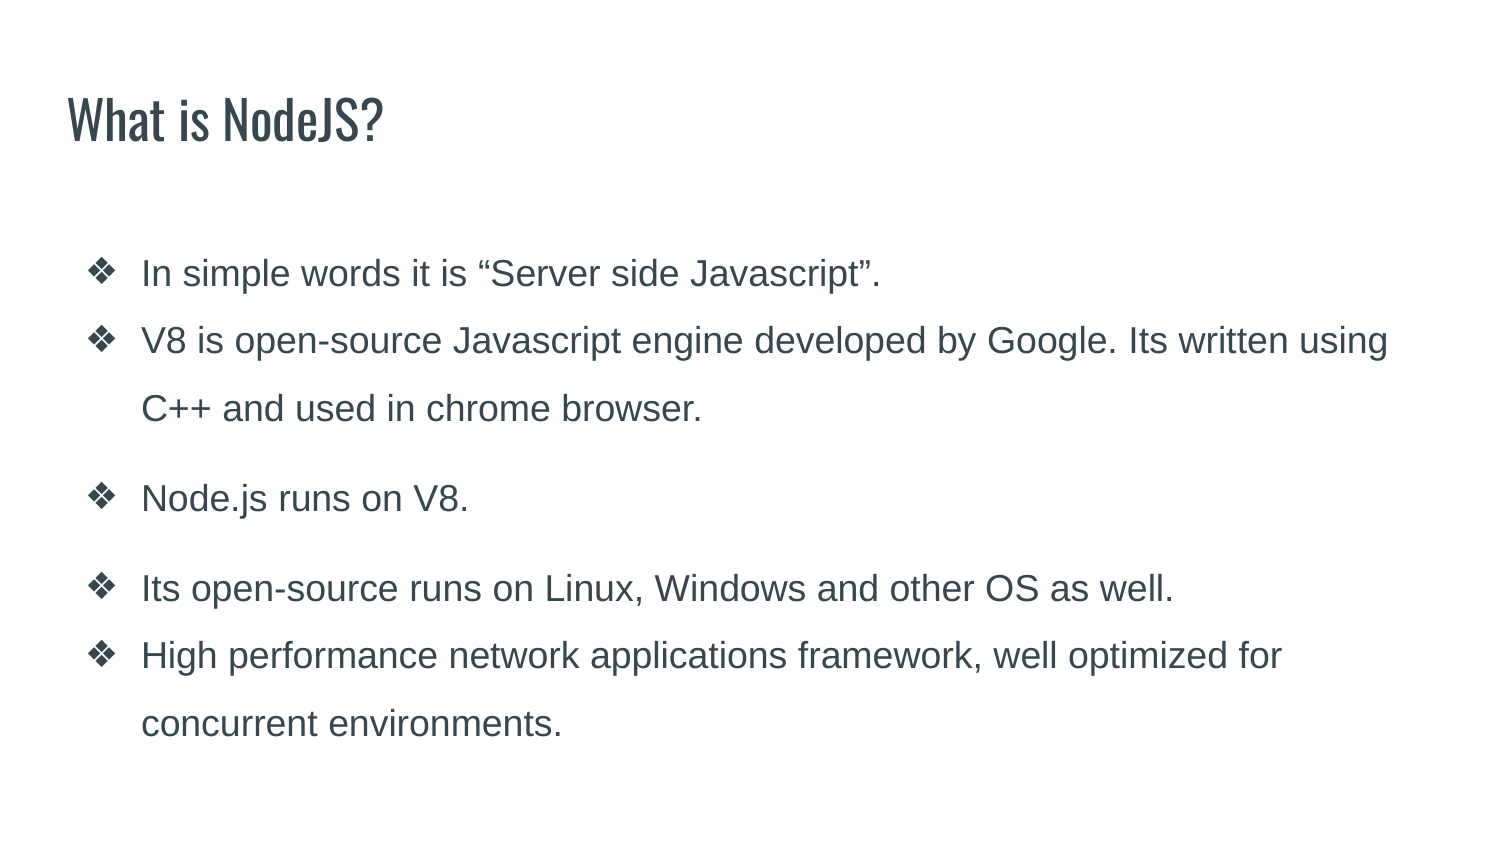

# What is NodeJS?
In simple words it is “Server side Javascript”.
V8 is open-source Javascript engine developed by Google. Its written using C++ and used in chrome browser.
Node.js runs on V8.
Its open-source runs on Linux, Windows and other OS as well.
High performance network applications framework, well optimized for concurrent environments.